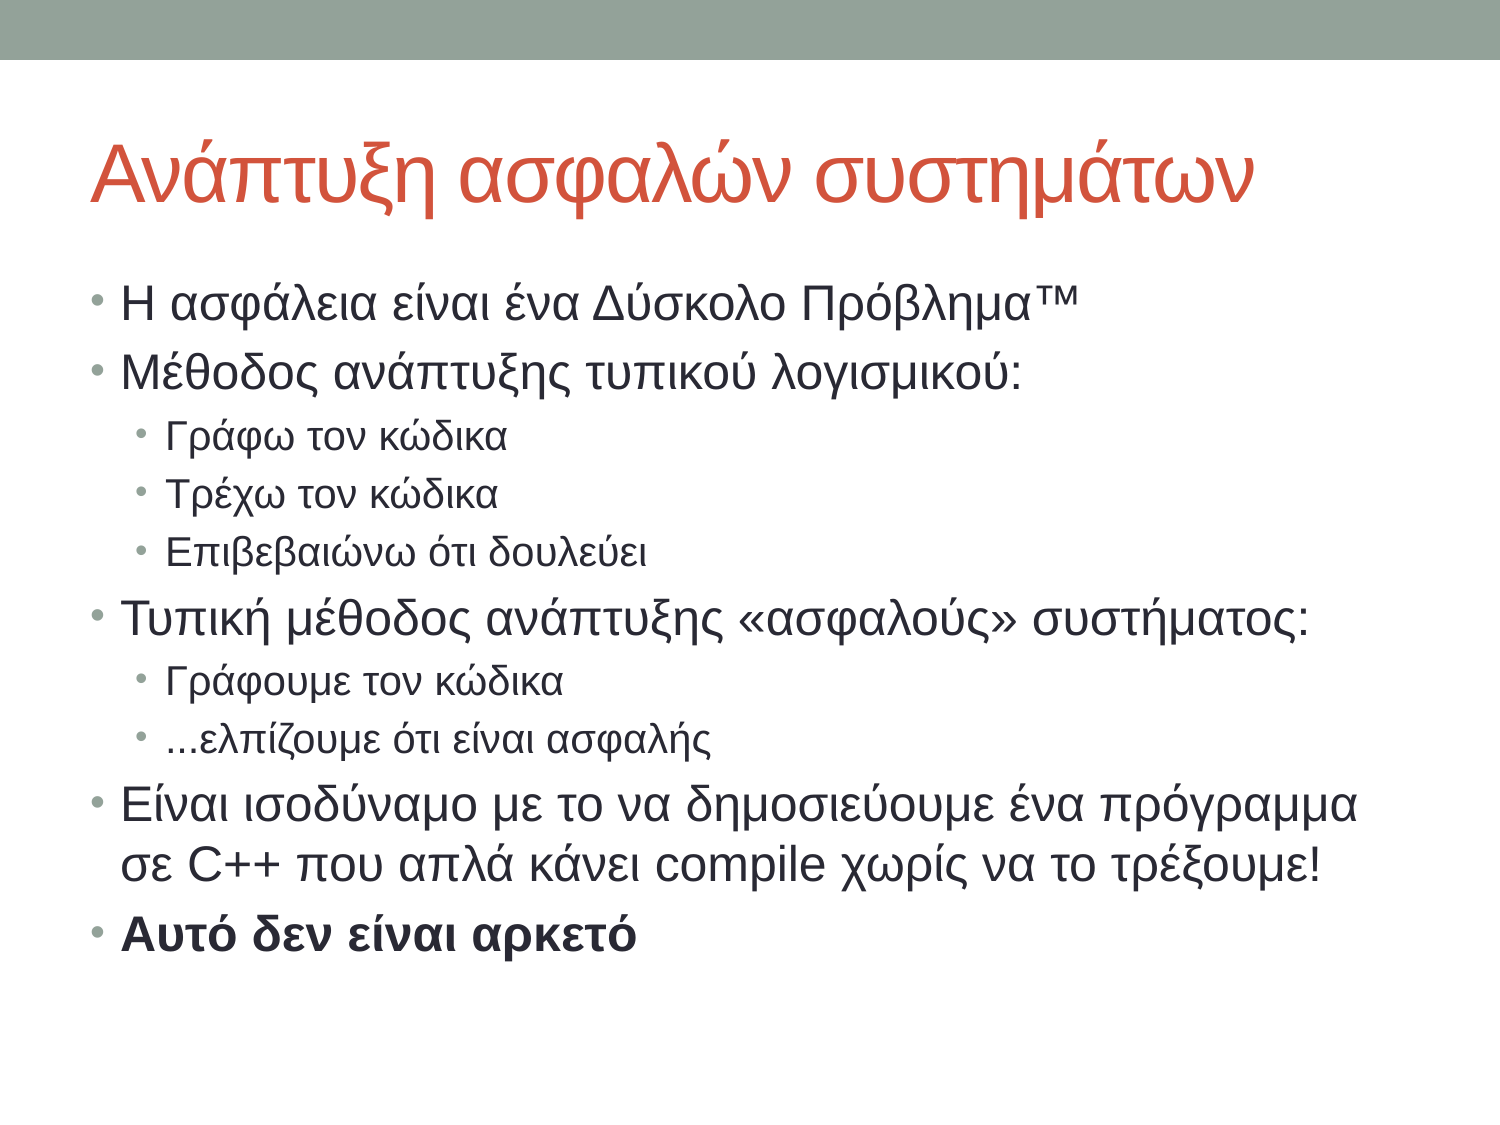

# Ανάπτυξη ασφαλών συστημάτων
Η ασφάλεια είναι ένα Δύσκολο Πρόβλημα™
Μέθοδος ανάπτυξης τυπικού λογισμικού:
Γράφω τον κώδικα
Τρέχω τον κώδικα
Επιβεβαιώνω ότι δουλεύει
Τυπική μέθοδος ανάπτυξης «ασφαλούς» συστήματος:
Γράφουμε τον κώδικα
...ελπίζουμε ότι είναι ασφαλής
Είναι ισοδύναμο με το να δημοσιεύουμε ένα πρόγραμμα σε C++ που απλά κάνει compile χωρίς να το τρέξουμε!
Αυτό δεν είναι αρκετό